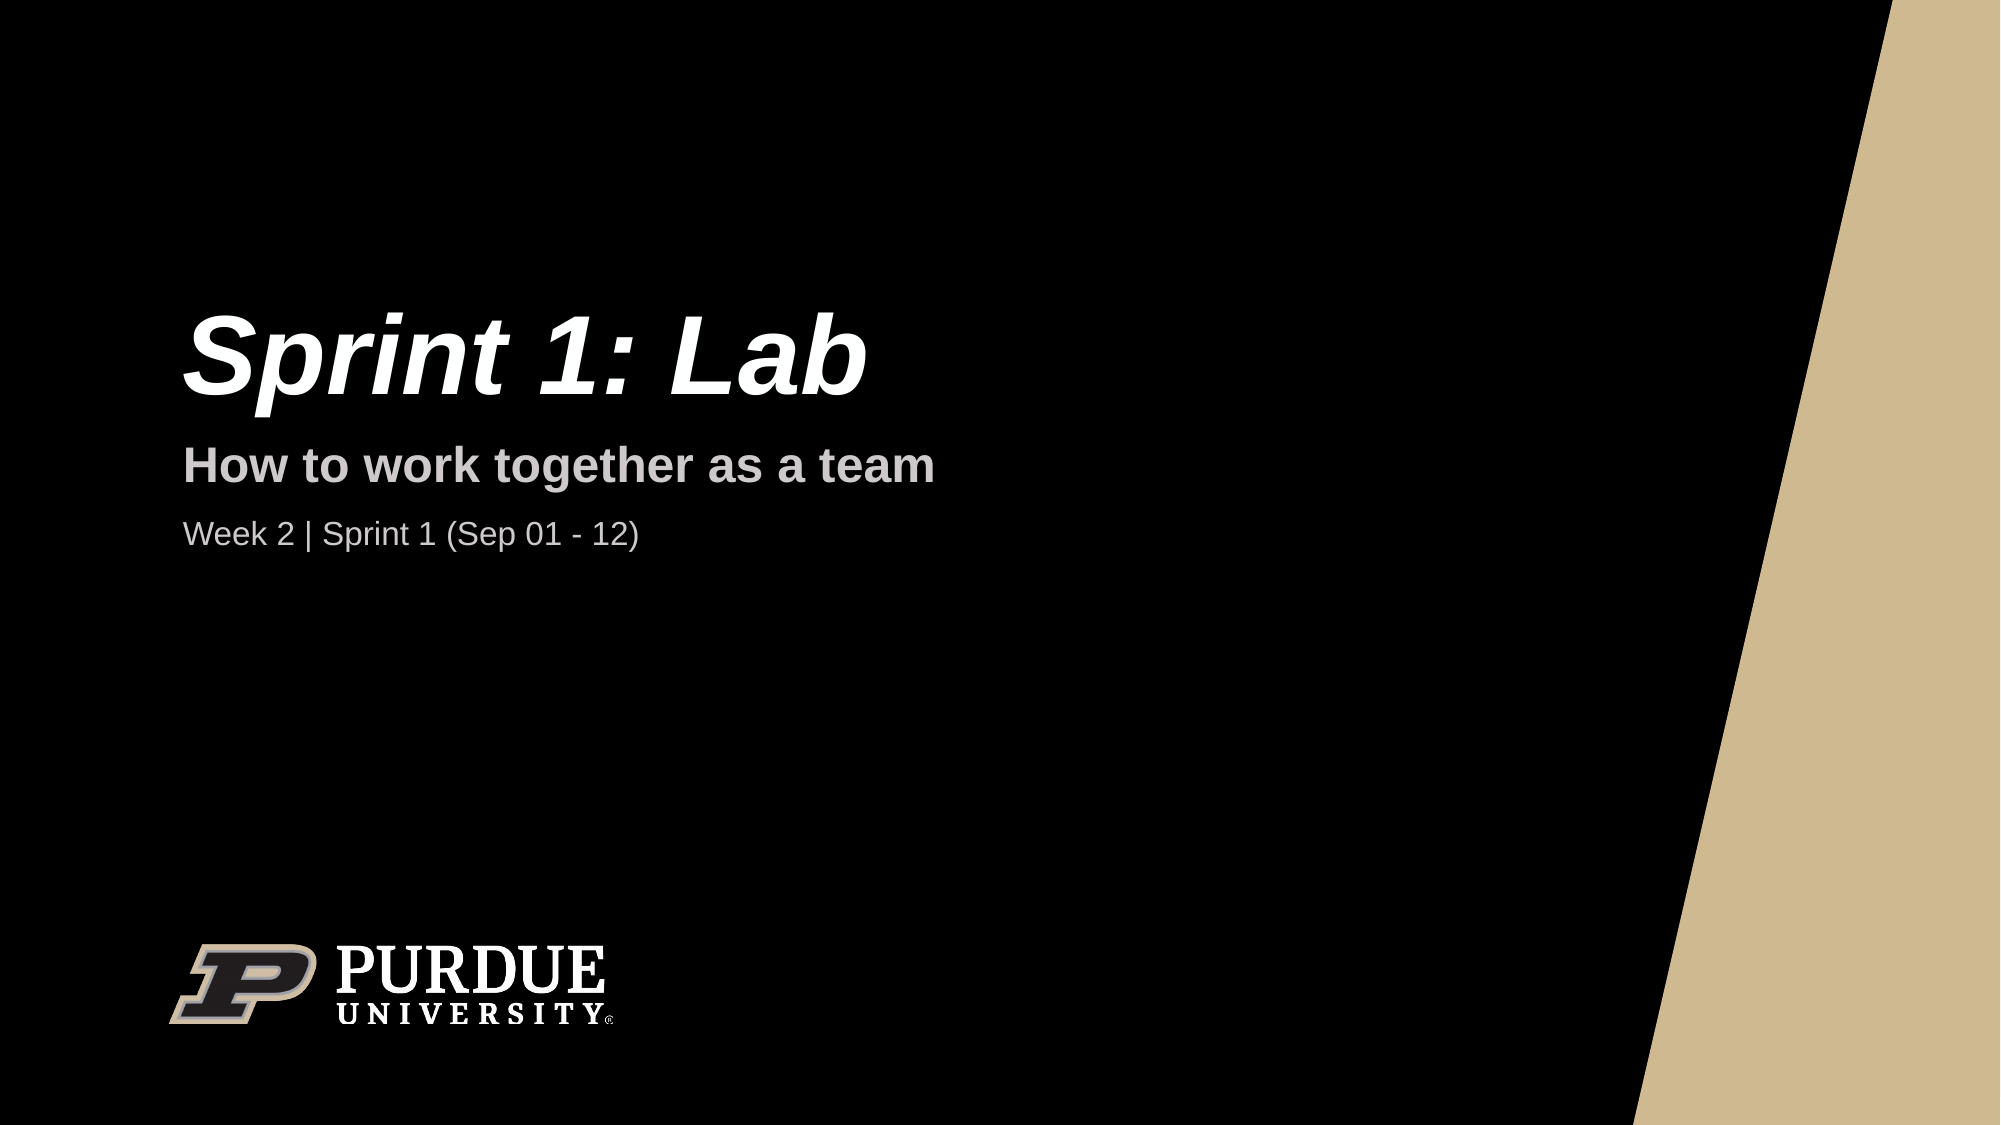

# Sprint 1: Lab
How to work together as a team
Week 2 | Sprint 1 (Sep 01 - 12)